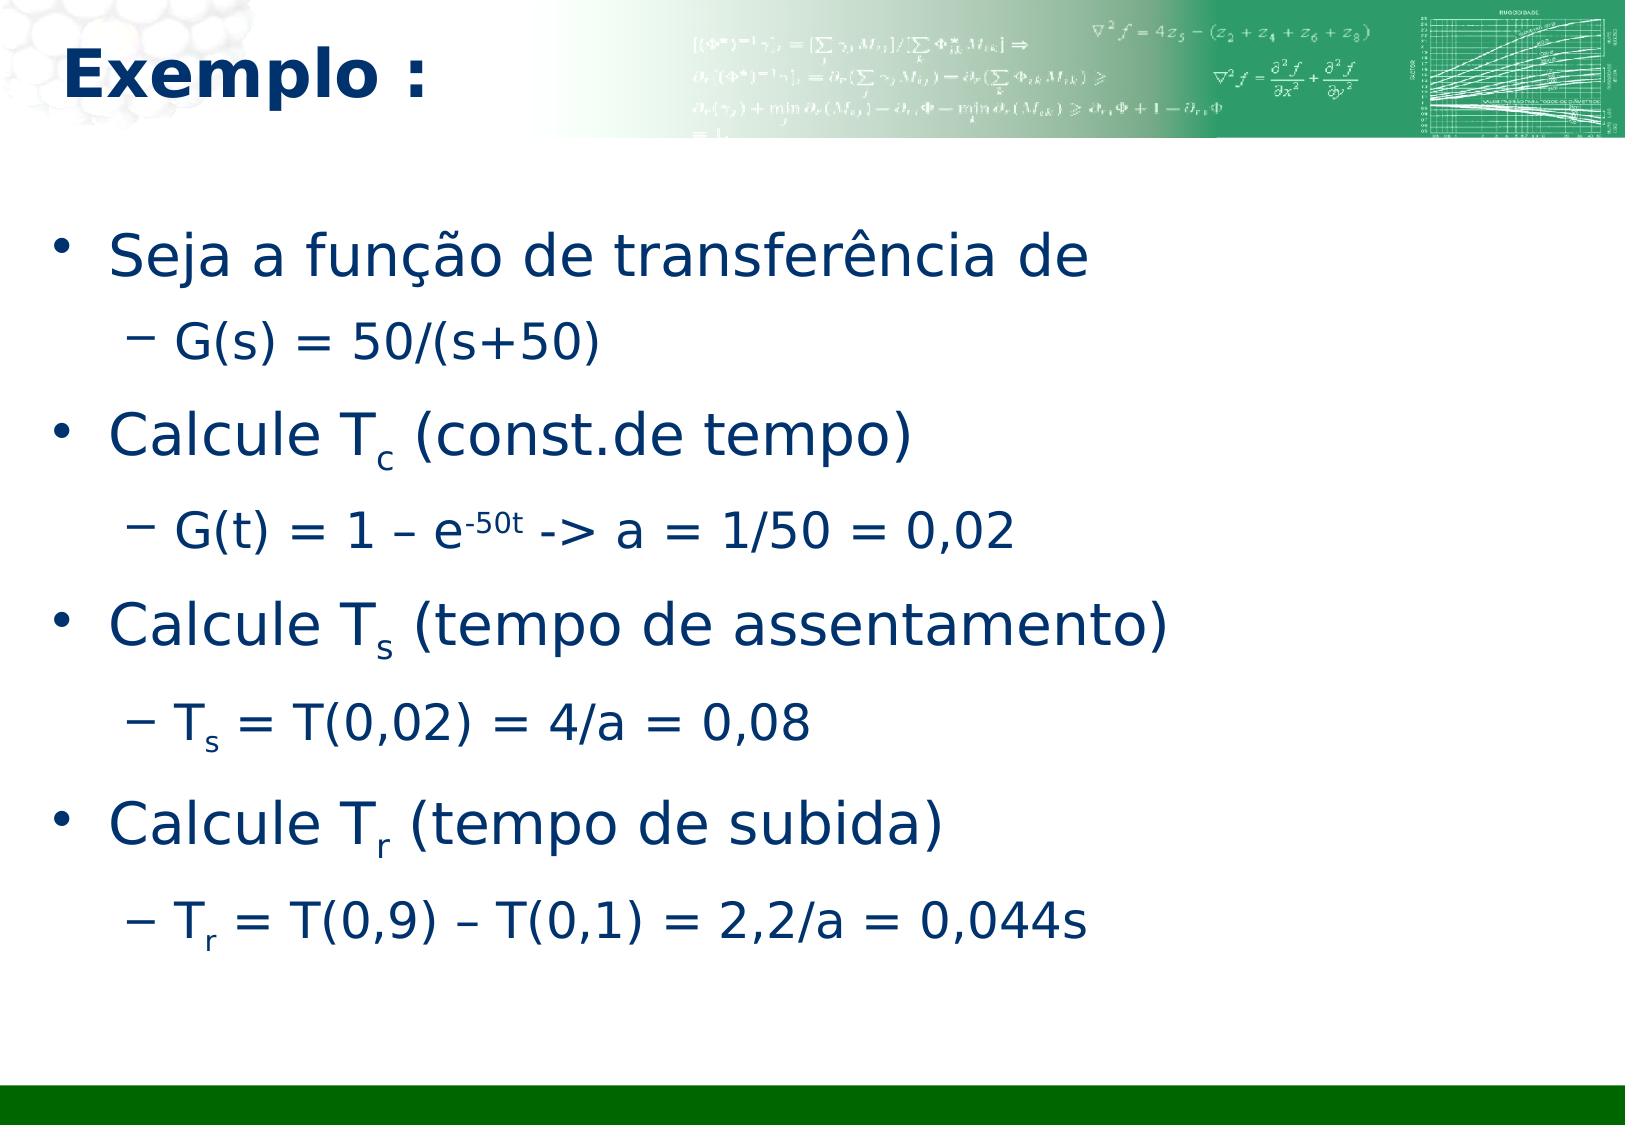

# Exemplo :
Seja a função de transferência de
G(s) = 50/(s+50)
Calcule Tc (const.de tempo)
G(t) = 1 – e-50t -> a = 1/50 = 0,02
Calcule Ts (tempo de assentamento)
Ts = T(0,02) = 4/a = 0,08
Calcule Tr (tempo de subida)
Tr = T(0,9) – T(0,1) = 2,2/a = 0,044s